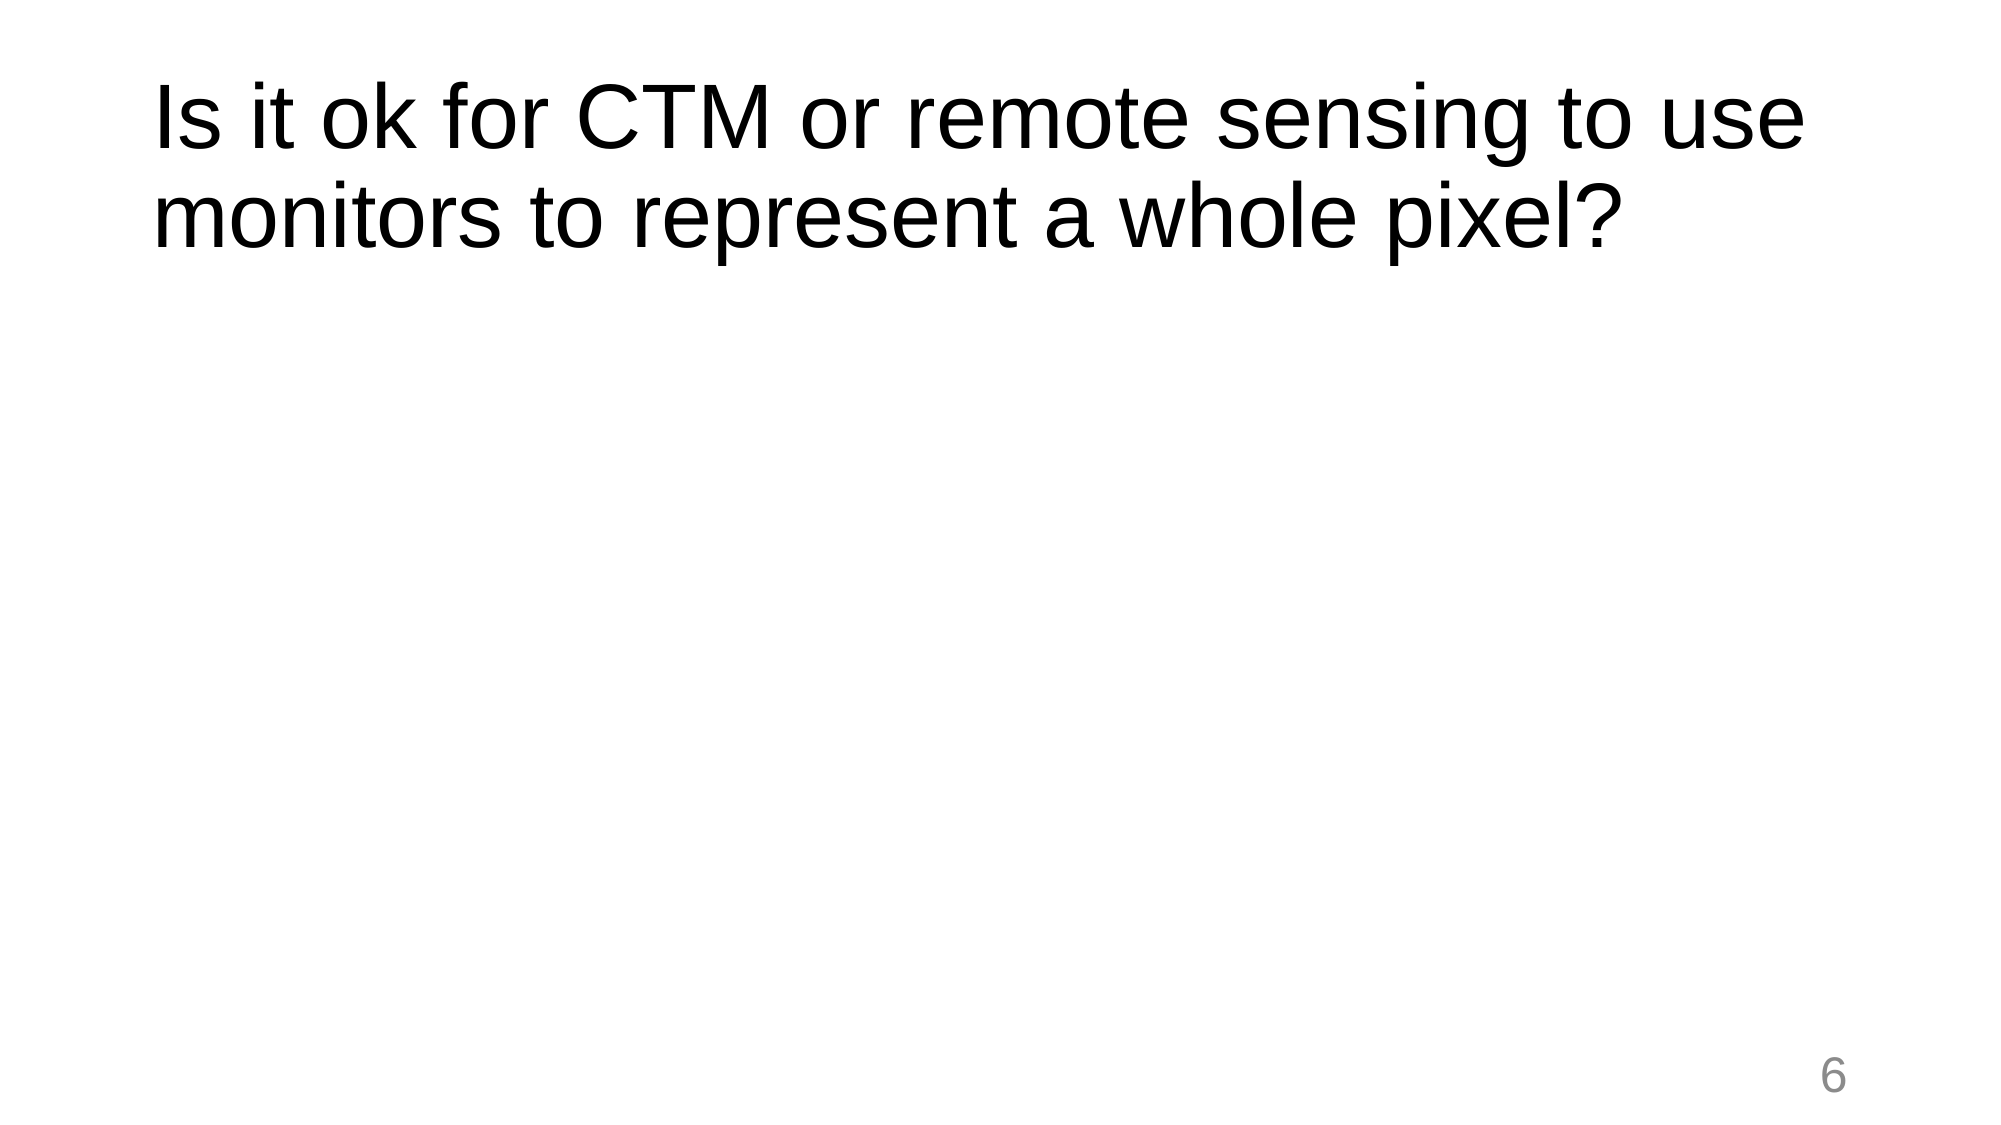

# Is it ok for CTM or remote sensing to use monitors to represent a whole pixel?

6